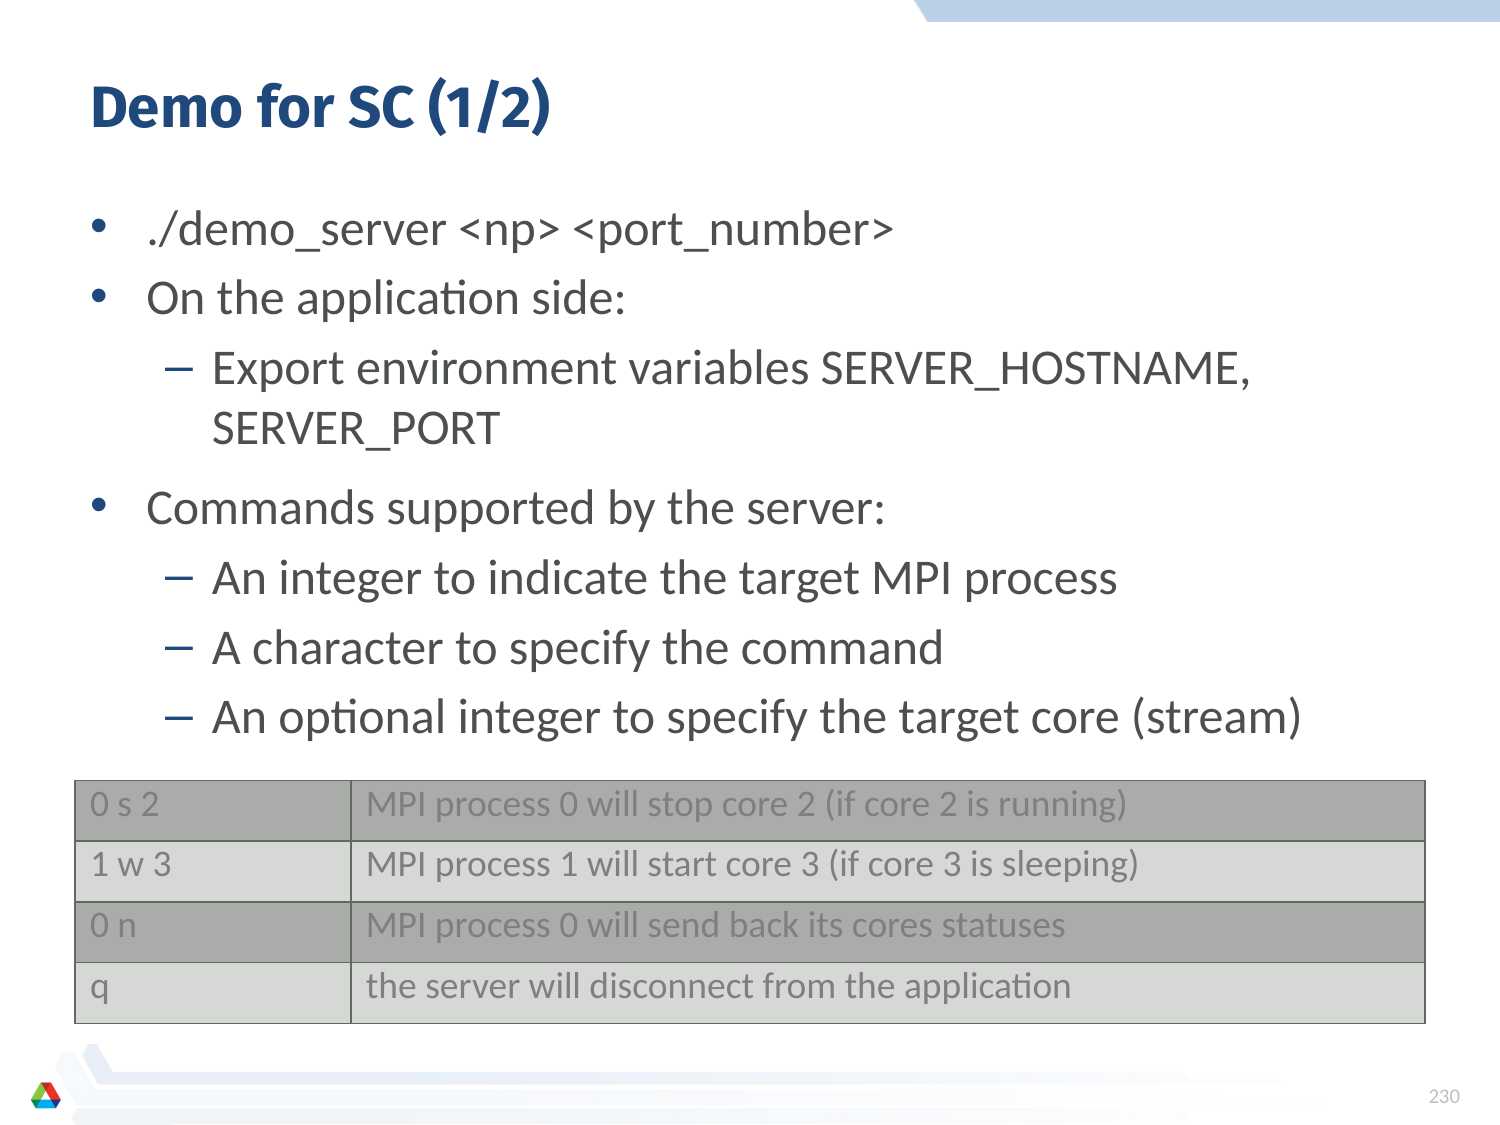

# Demo for SC (1/2)
./demo_server <np> <port_number>
On the application side:
Export environment variables SERVER_HOSTNAME, SERVER_PORT
Commands supported by the server:
An integer to indicate the target MPI process
A character to specify the command
An optional integer to specify the target core (stream)

| 0 s 2 | MPI process 0 will stop core 2 (if core 2 is running) |
| --- | --- |
| 1 w 3 | MPI process 1 will start core 3 (if core 3 is sleeping) |
| 0 n | MPI process 0 will send back its cores statuses |
| q | the server will disconnect from the application |
230